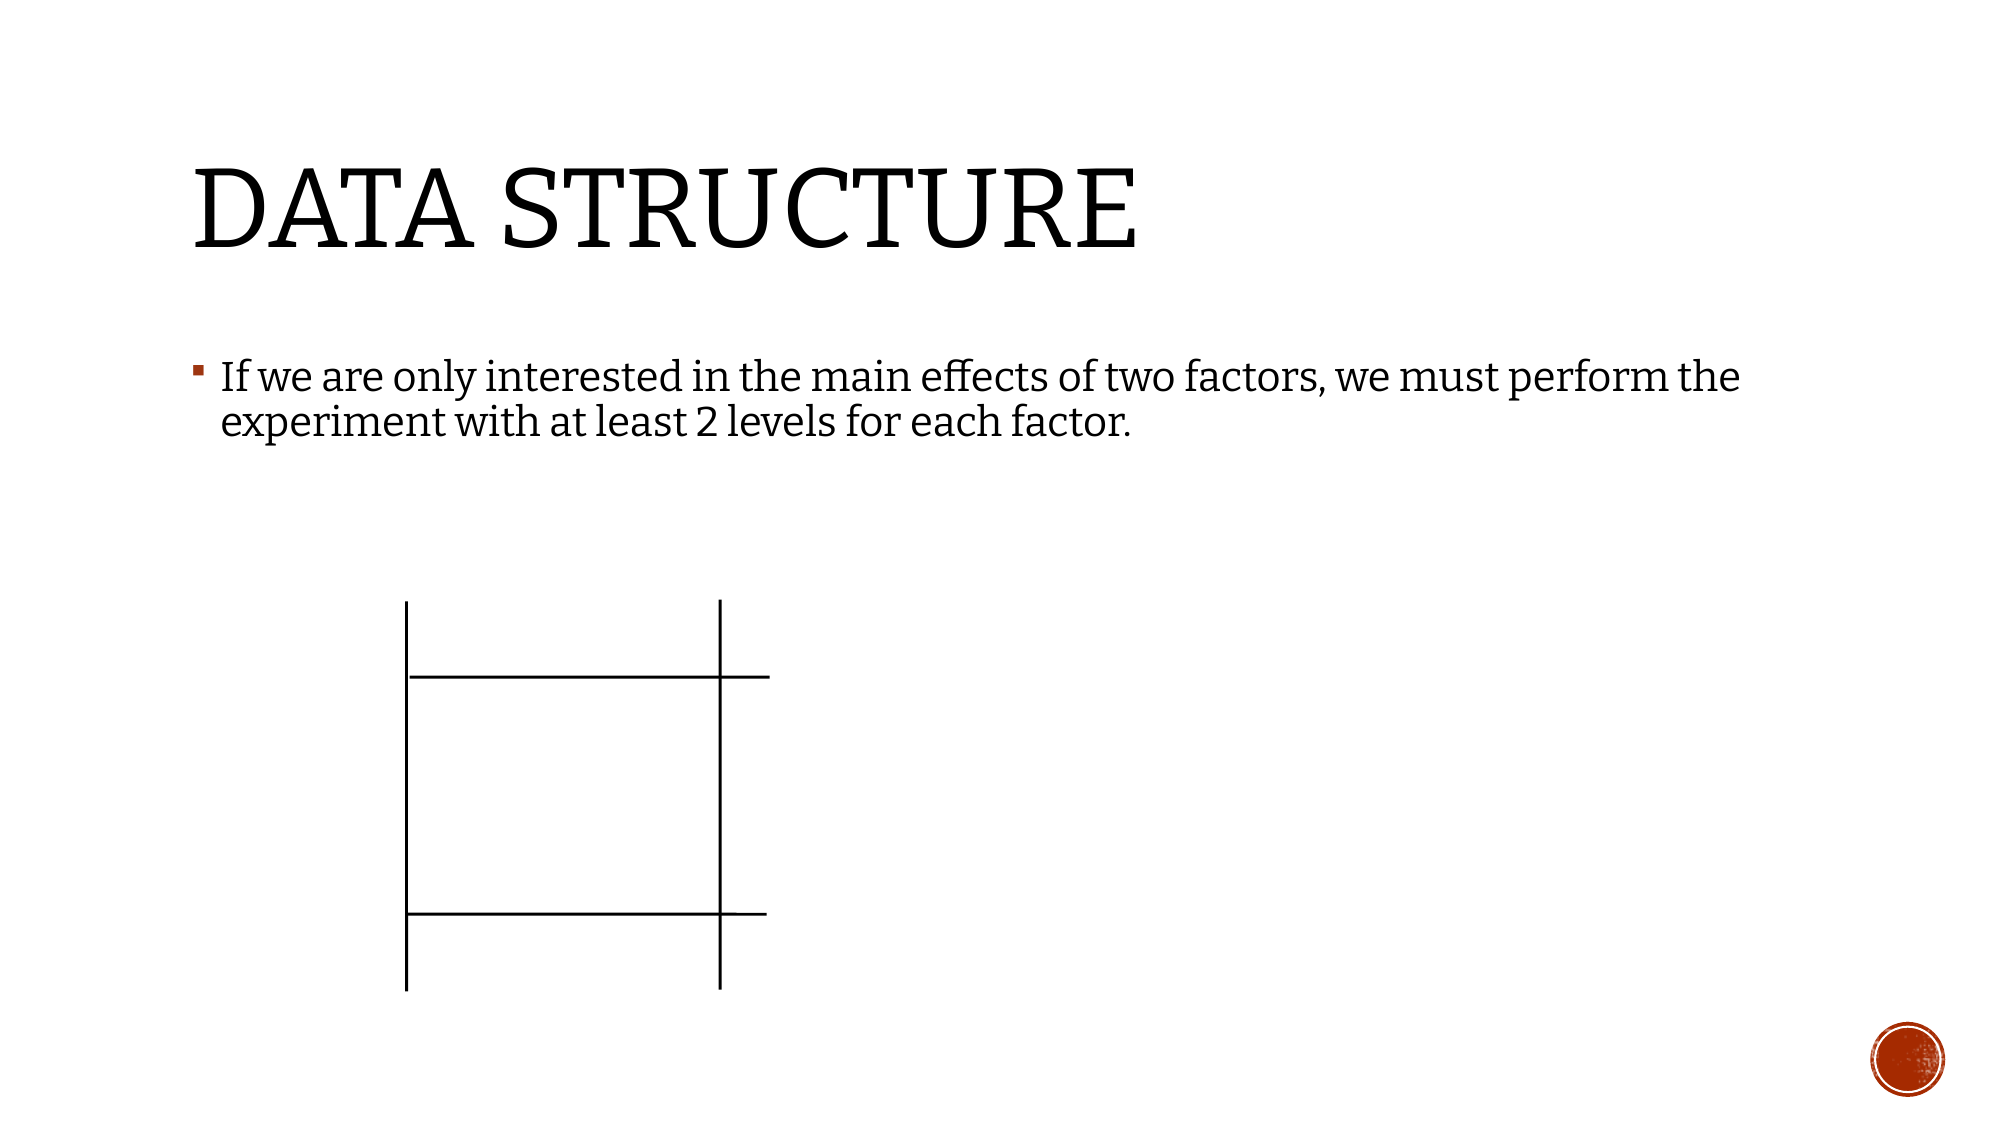

# Data structure
If we are only interested in the main effects of two factors, we must perform the experiment with at least 2 levels for each factor.